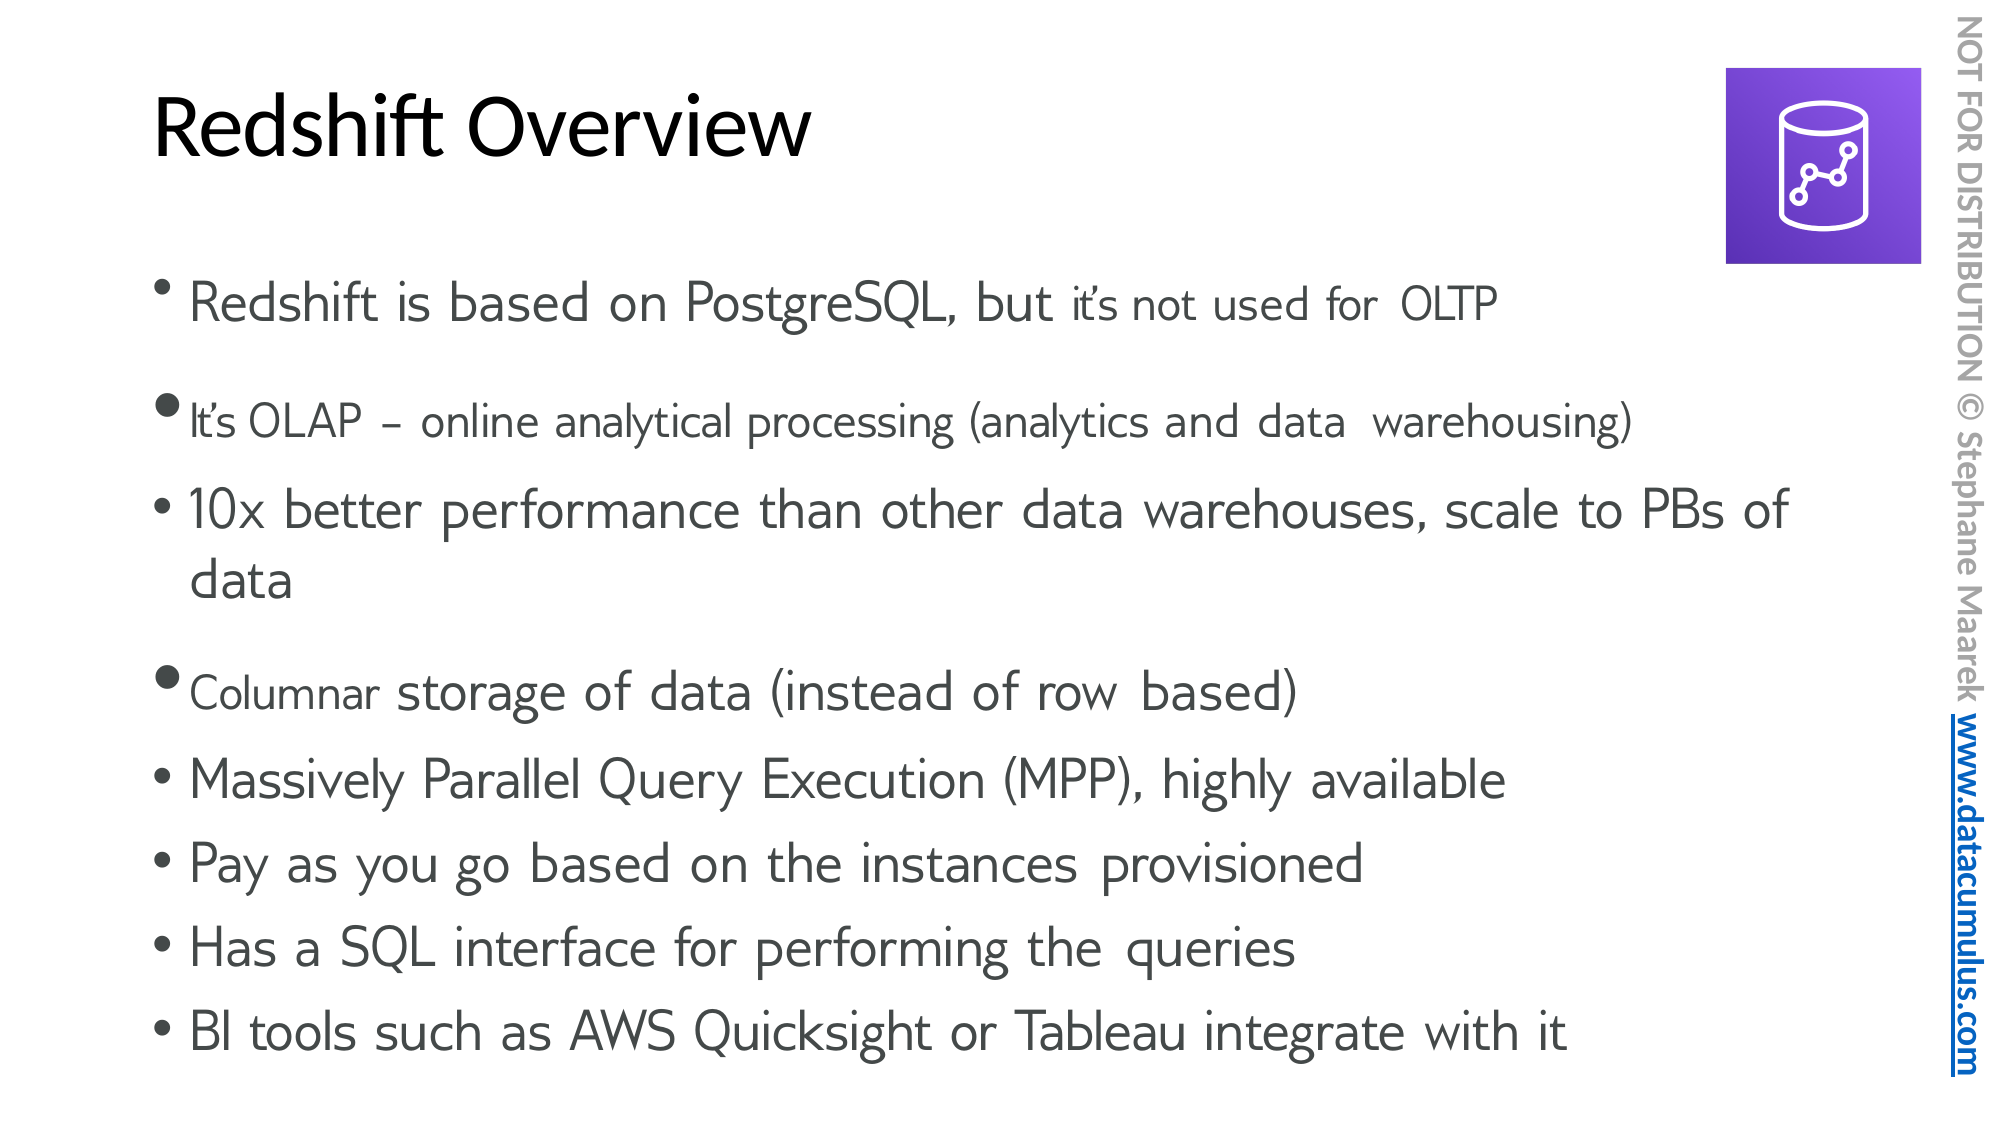

NOT FOR DISTRIBUTION © Stephane Maarek www.datacumulus.com
# Redshift Overview

Redshift is based on PostgreSQL, but it’s not used for OLTP
It’s OLAP – online analytical processing (analytics and data warehousing)
10x better performance than other data warehouses, scale to PBs of data
Columnar storage of data (instead of row based)
Massively Parallel Query Execution (MPP), highly available
Pay as you go based on the instances provisioned
Has a SQL interface for performing the queries
BI tools such as AWS Quicksight or Tableau integrate with it
© Stephane Maarek